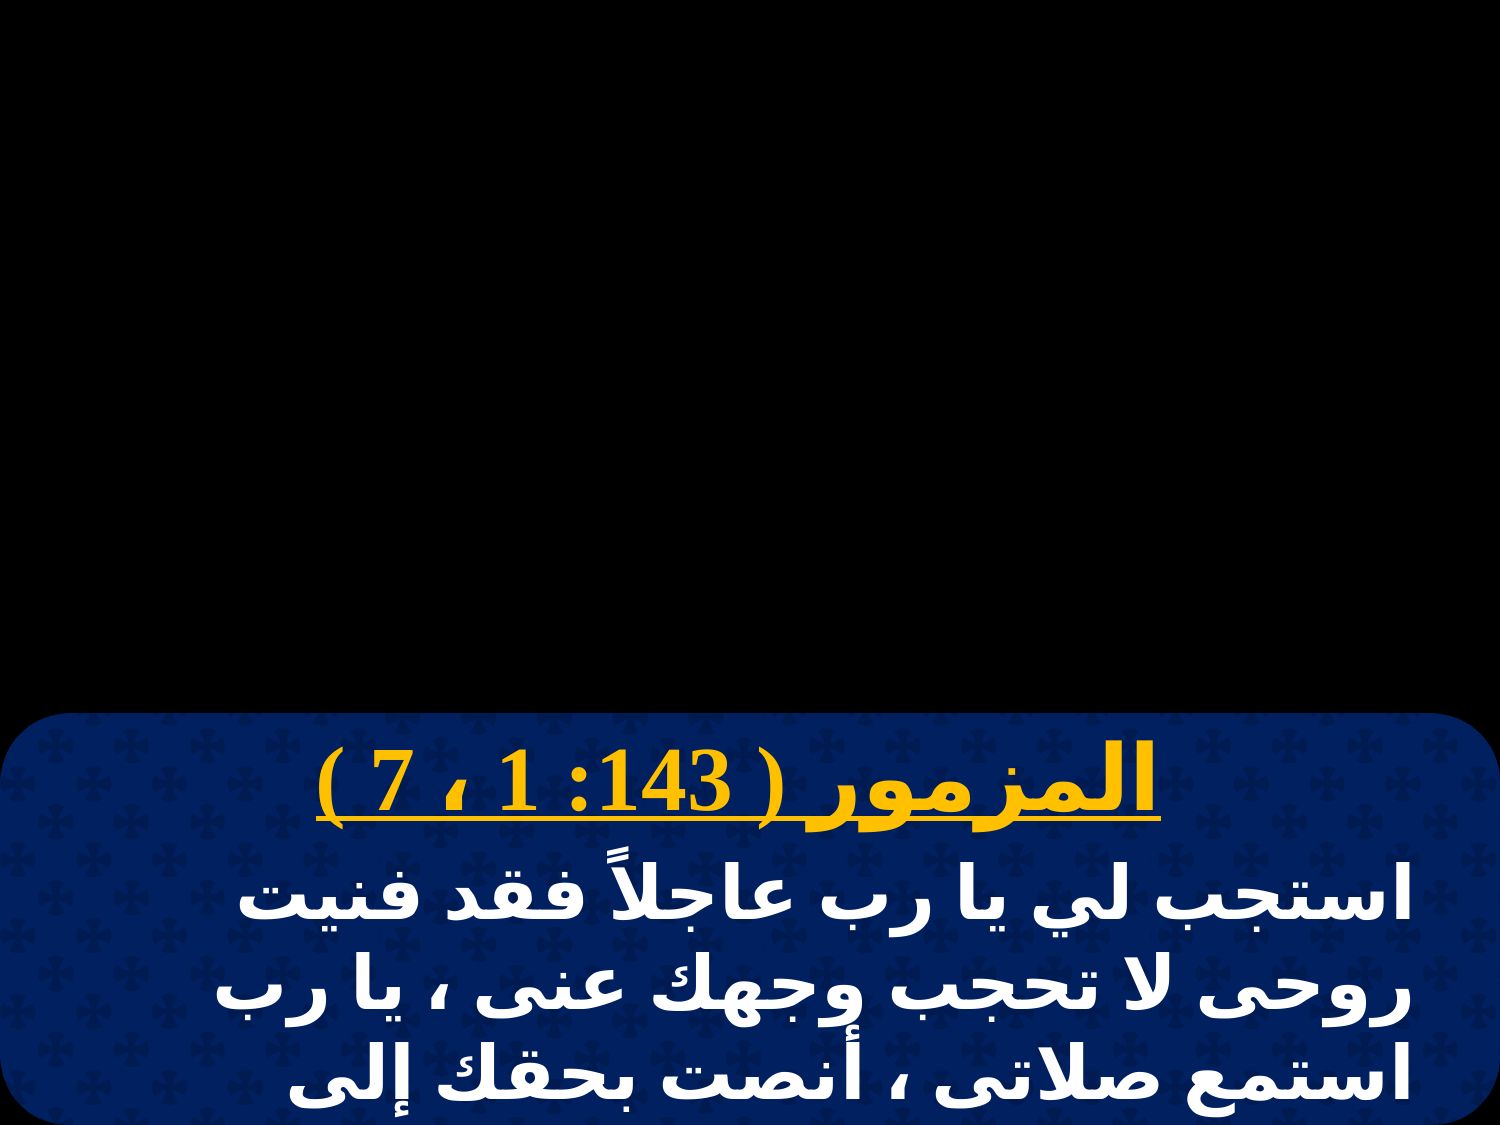

المزمور ( 143: 1 ، 7 )
استجب لي يا رب عاجلاً فقد فنيت روحى لا تحجب وجهك عنى ، يا رب استمع صلاتى ، أنصت بحقك إلى طلبتي